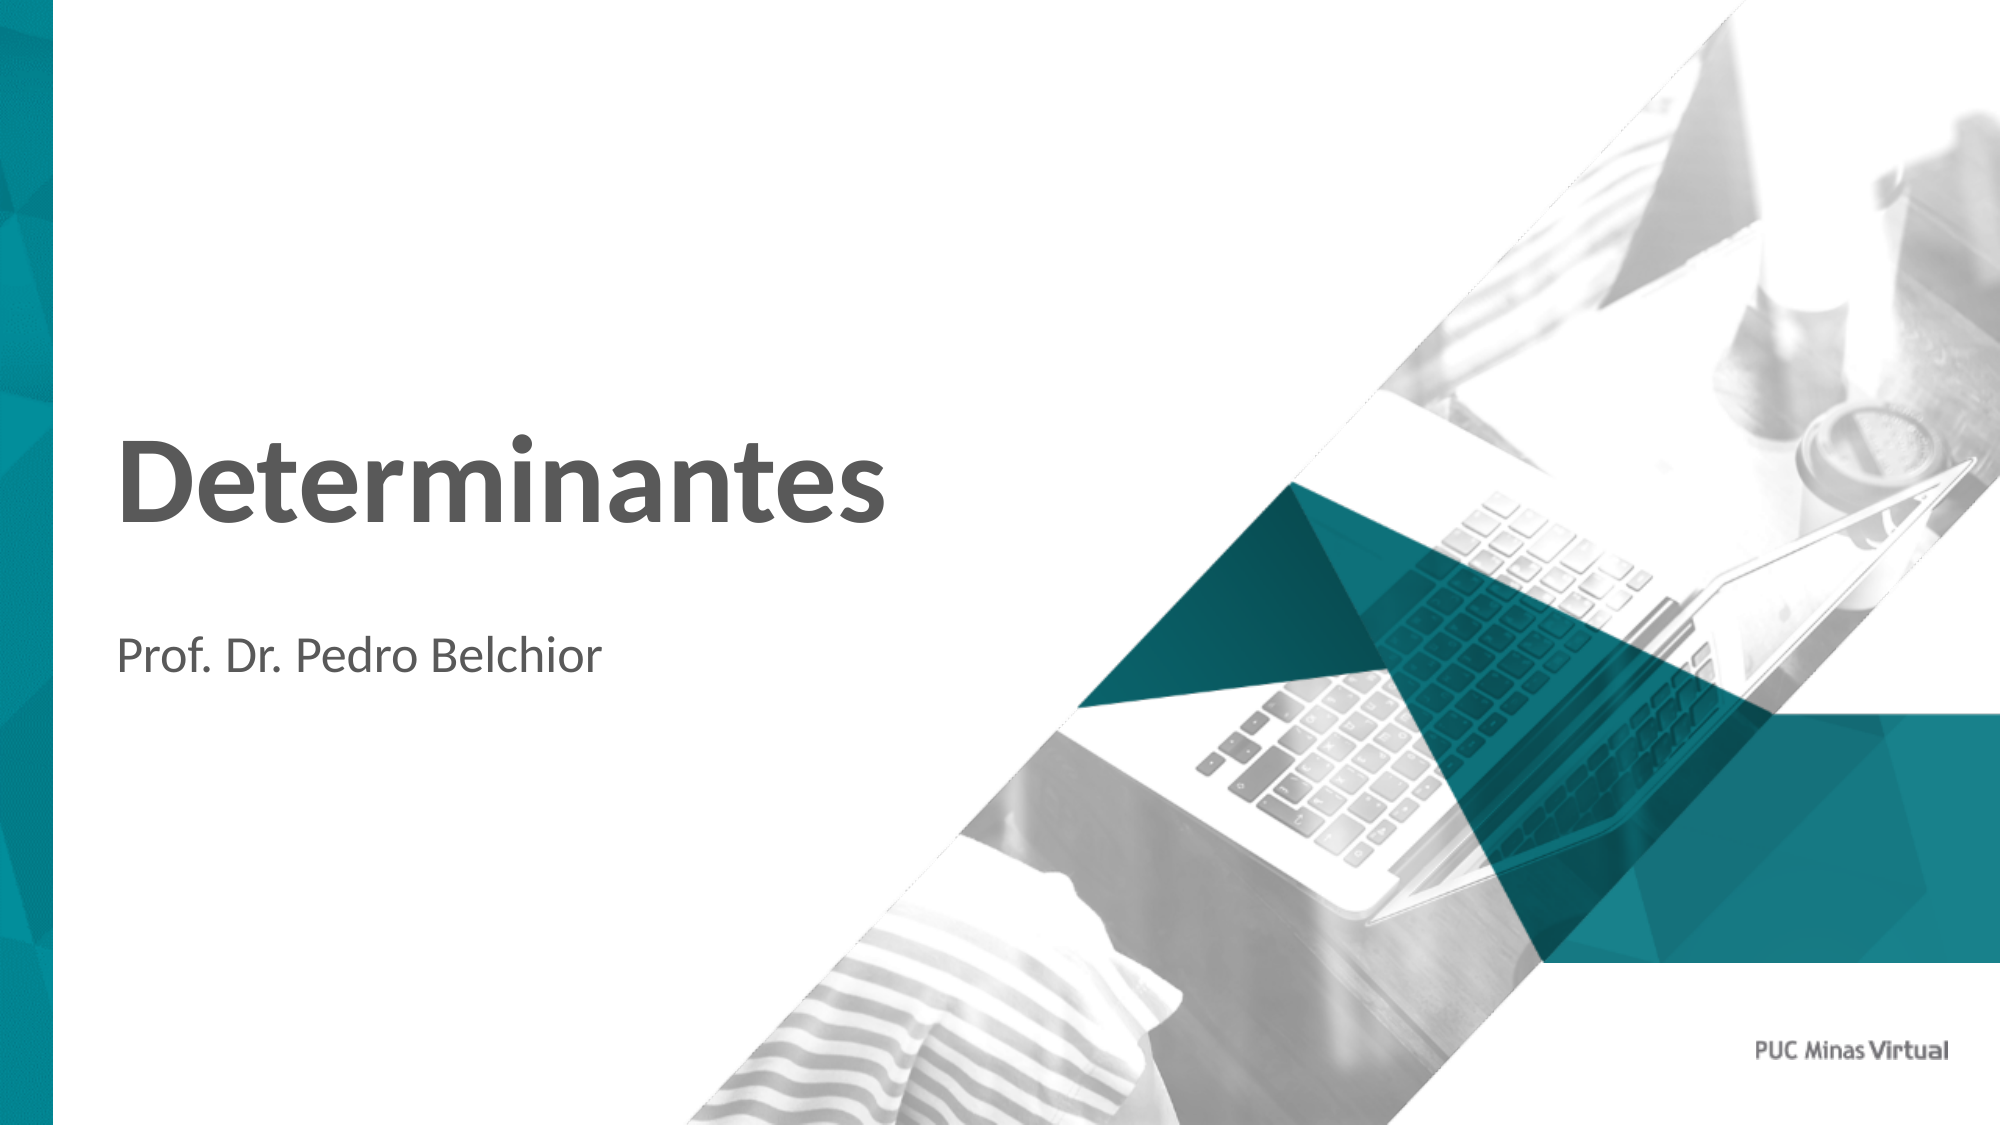

TÍTULO DA AULA
FONTE CALIBRI 60 (TAMANHO MÁX.) BOLD.
(O tamanho da fonte pode variar dependendo da quantidade de caracteres, se for necessário pode dividir o título em duas linhas. O importante é utilizar o bom senso)
NOME DO PROFESSOR
# Determinantes

NOME DO PROFESSOR
FONTE CALIBRI 35 (TAMANHO MÁX) REGULAR
(O tamanho pode variar se o tamanho do título for menor que 60 o ideal é que o nome do professor seja
menor que o título)
Prof. Dr. Pedro Belchior